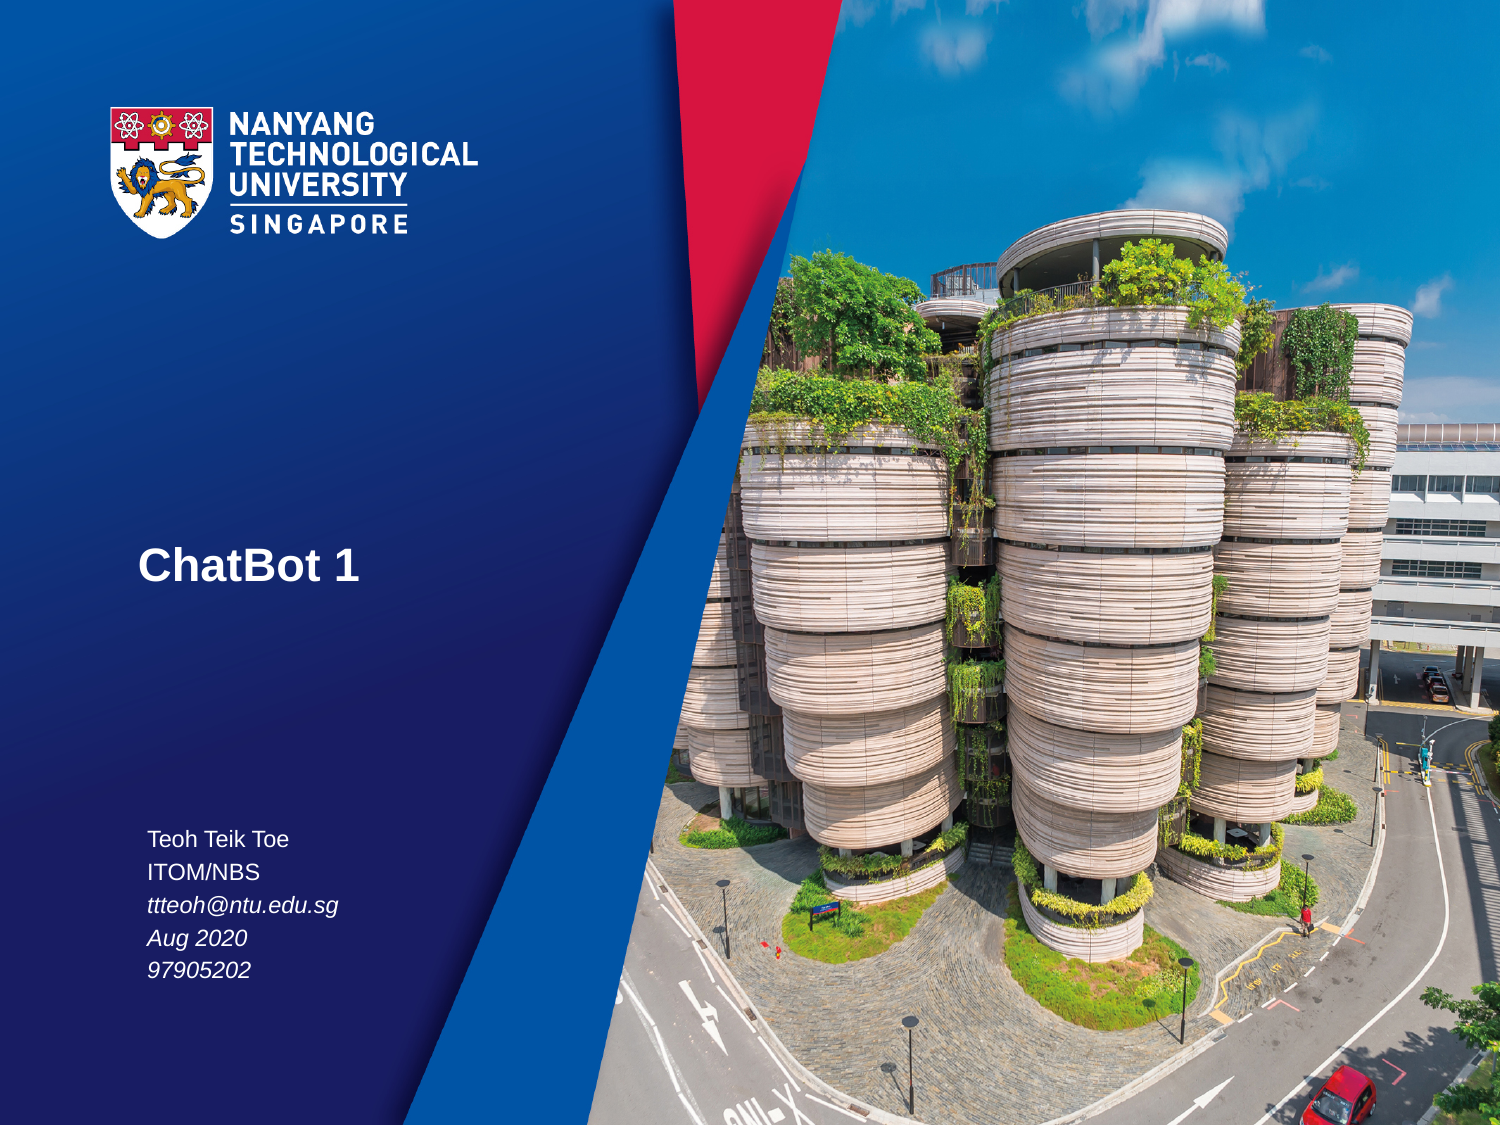

# ChatBot 1
Teoh Teik Toe
ITOM/NBS
ttteoh@ntu.edu.sg
Aug 2020
97905202